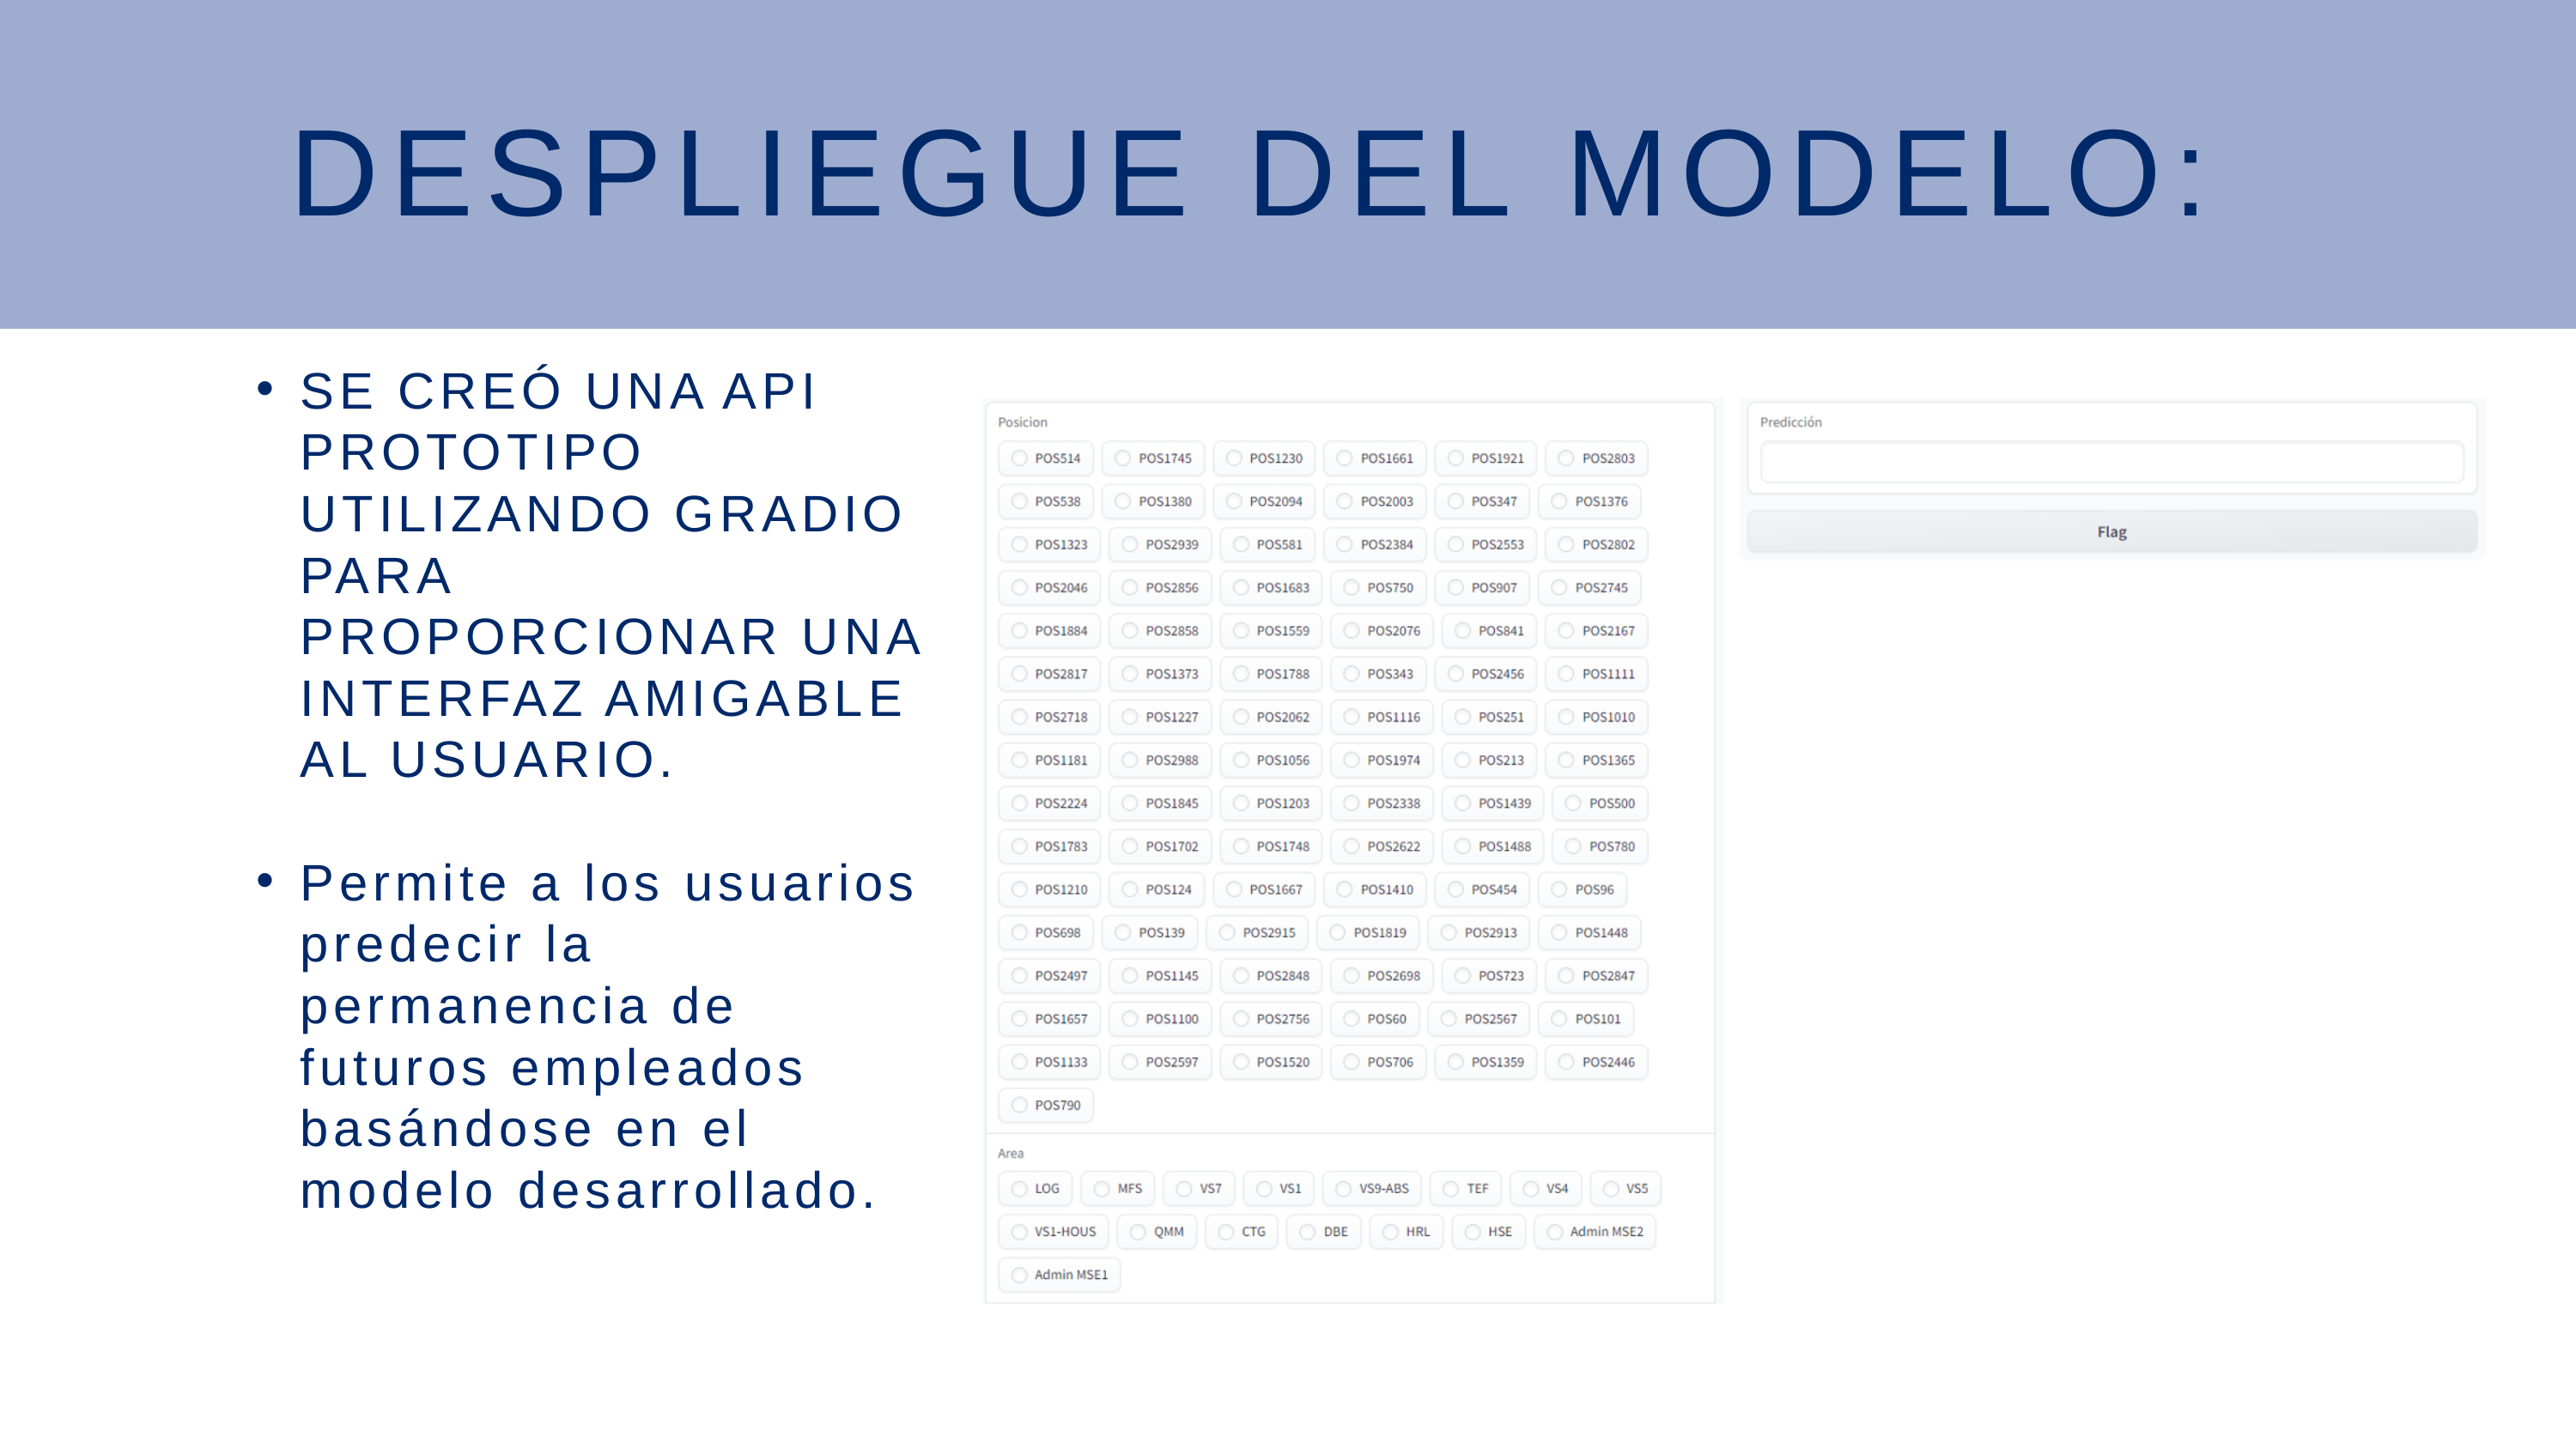

DESPLIEGUE DEL MODELO:

SE CREÓ UNA API PROTOTIPO UTILIZANDO GRADIO PARA PROPORCIONAR UNA INTERFAZ AMIGABLE AL USUARIO.

Permite a los usuarios predecir la permanencia de futuros empleados basándose en el modelo desarrollado.